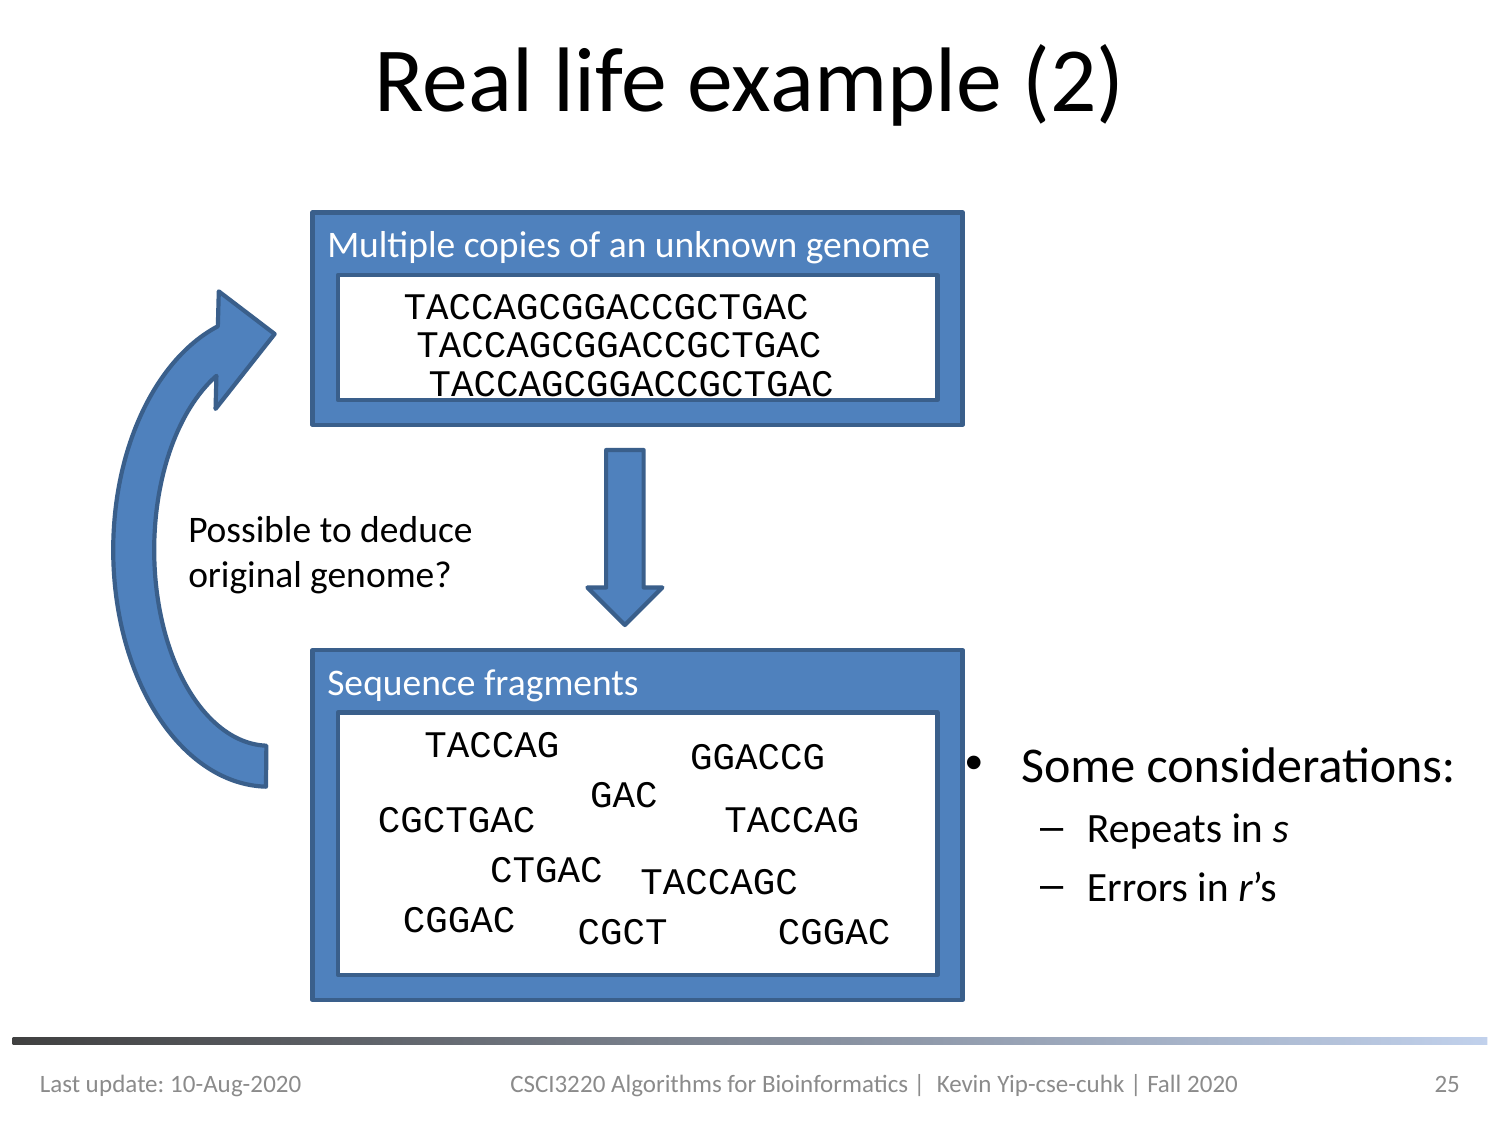

# Real life example (2)
Multiple copies of an unknown genome

TACCAGCGGACCGCTGAC
TACCAGCGGACCGCTGAC
TACCAGCGGACCGCTGAC
Possible to deduce
original genome?
Breaking down into fragments
Sequence fragments

TACCAG
GGACCG
GAC
CGCTGAC
TACCAG
CTGAC
TACCAGC
CGGAC
CGCT
CGGAC
Some considerations:
Repeats in s
Errors in r’s
Last update: 10-Aug-2020
CSCI3220 Algorithms for Bioinformatics |  Kevin Yip-cse-cuhk | Fall 2020
25